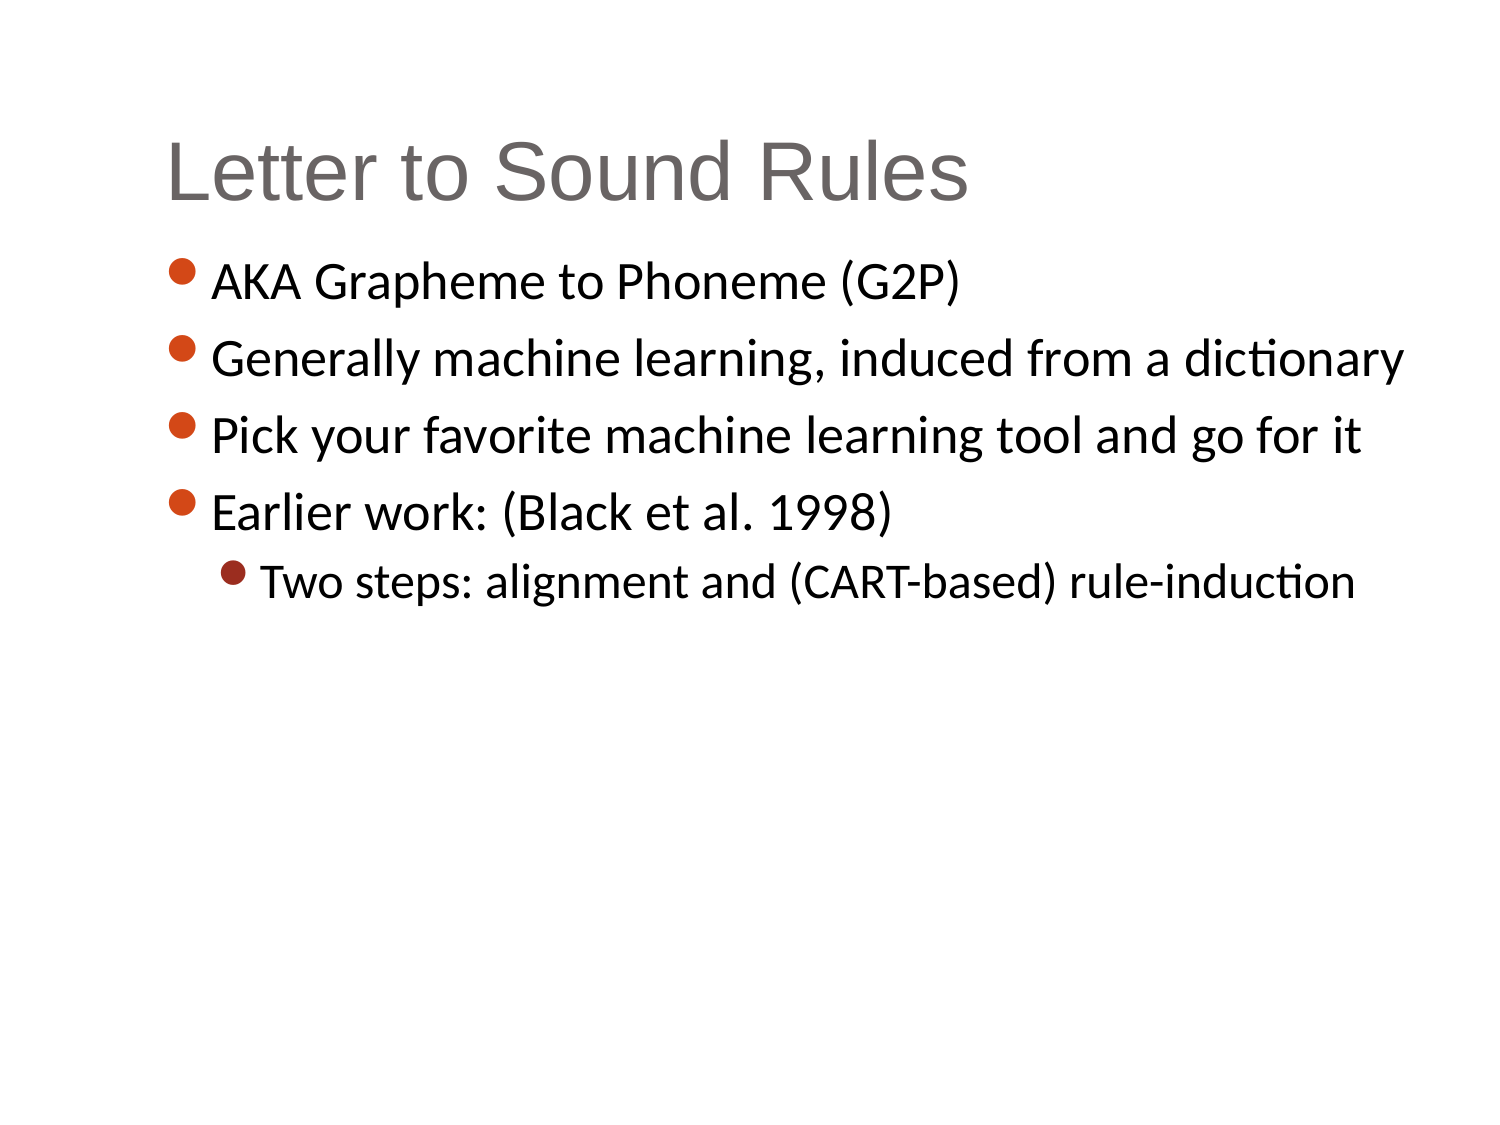

# Letter to Sound Rules
AKA Grapheme to Phoneme (G2P)
Generally machine learning, induced from a dictionary
Pick your favorite machine learning tool and go for it
Earlier work: (Black et al. 1998)
Two steps: alignment and (CART-based) rule-induction